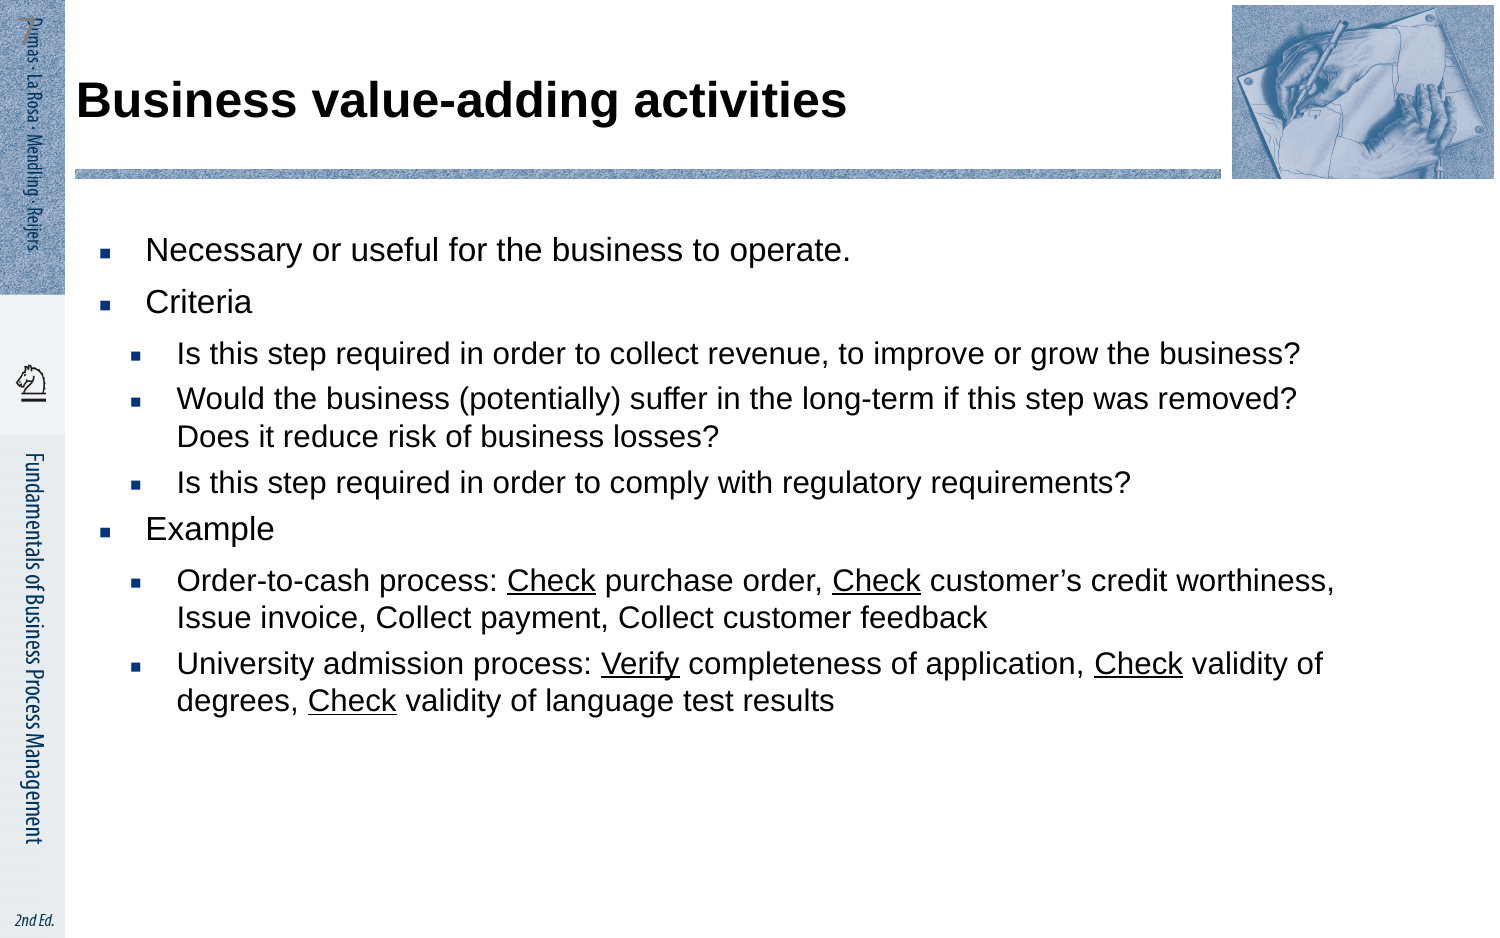

7
# Business value-adding activities
Necessary or useful for the business to operate.
Criteria
Is this step required in order to collect revenue, to improve or grow the business?
Would the business (potentially) suffer in the long-term if this step was removed? Does it reduce risk of business losses?
Is this step required in order to comply with regulatory requirements?
Example
Order-to-cash process: Check purchase order, Check customer’s credit worthiness, Issue invoice, Collect payment, Collect customer feedback
University admission process: Verify completeness of application, Check validity of degrees, Check validity of language test results